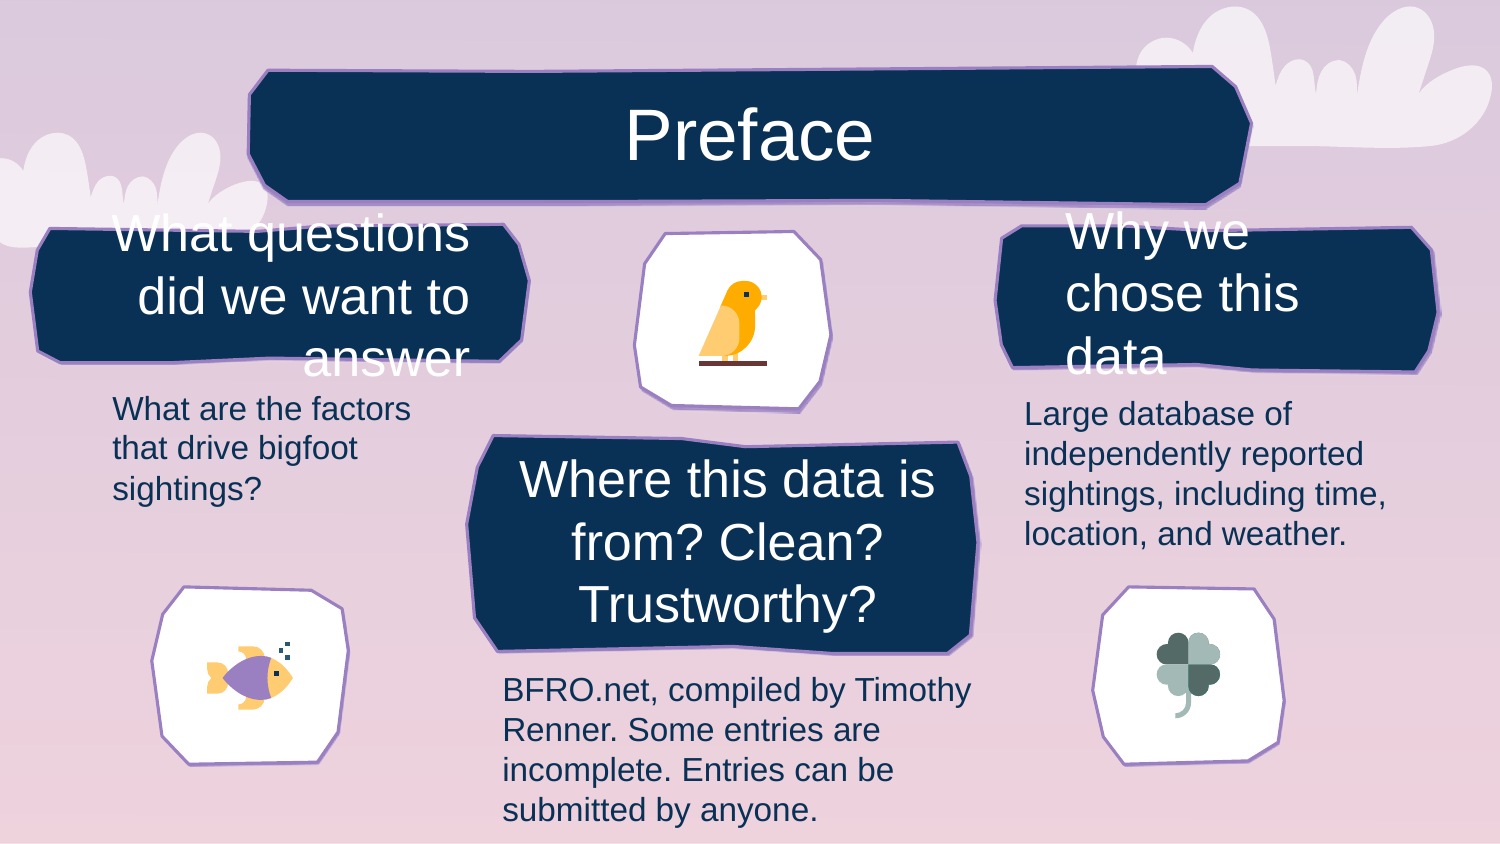

# Preface
What questions did we want to answer

Why we chose this data

What are the factors that drive bigfoot sightings?
Large database of independently reported  sightings, including time, location, and weather.

Where this data is from? Clean? Trustworthy?

BFRO.net, compiled by Timothy Renner. Some entries are incomplete. Entries can be submitted by anyone.